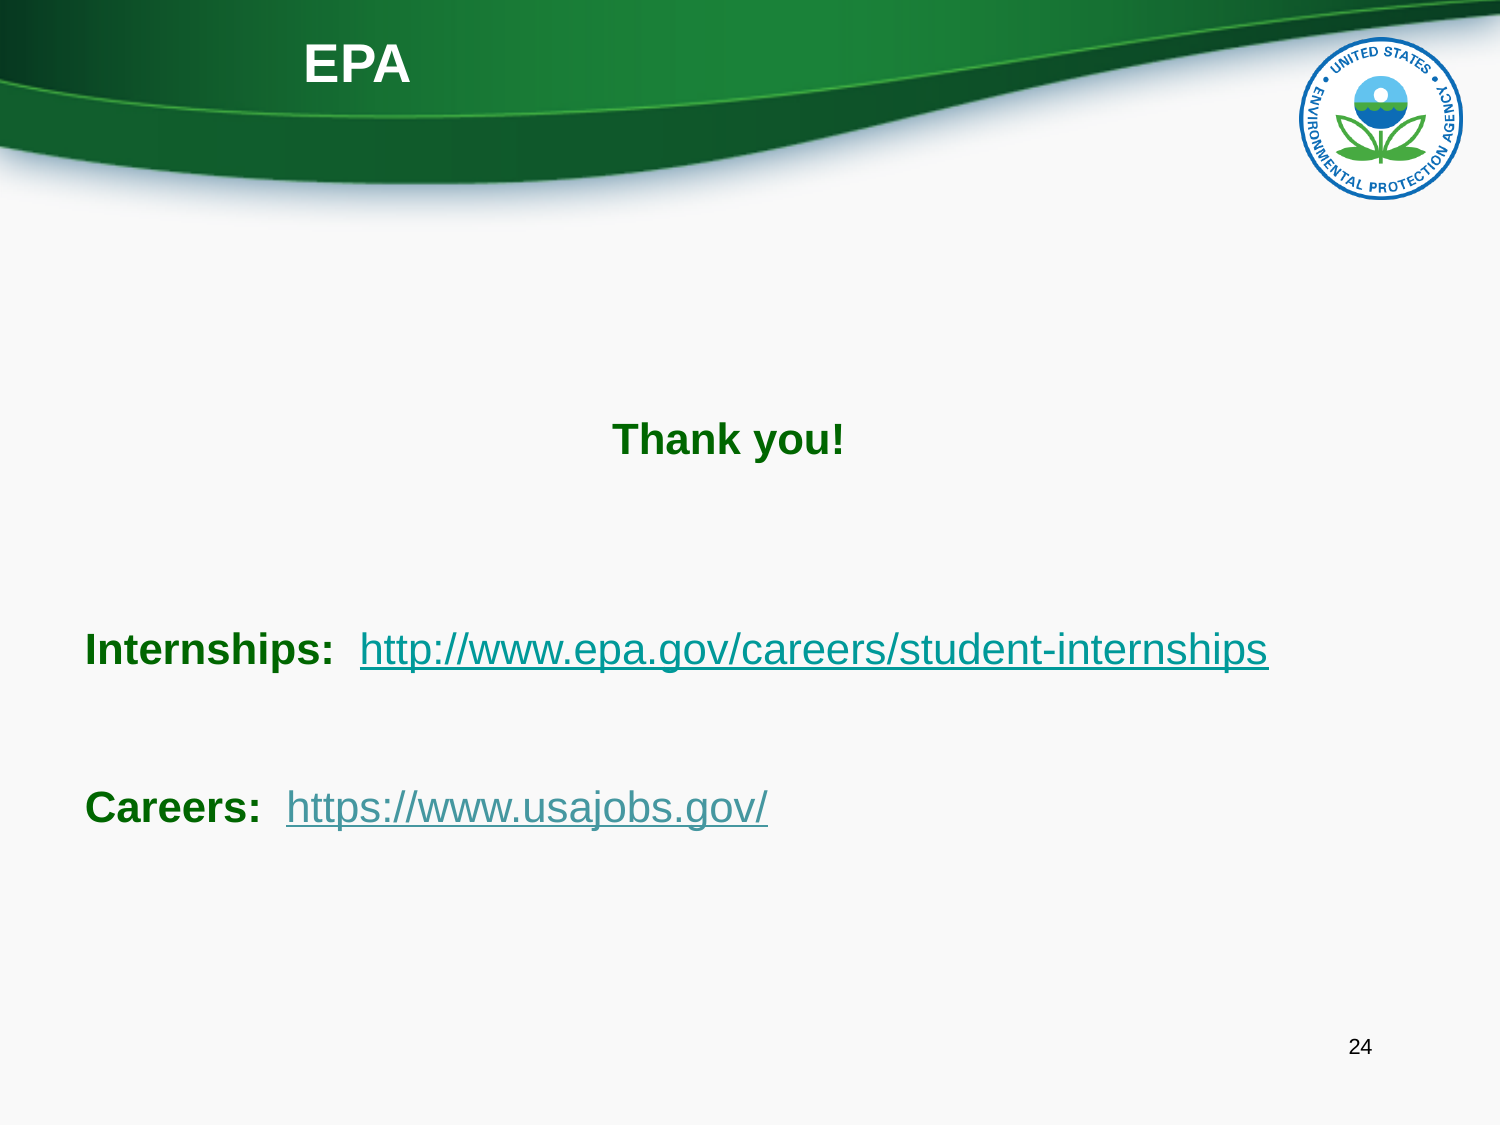

EPA
Thank you!

Internships:  http://www.epa.gov/careers/student-internships

Careers:  https://www.usajobs.gov/

24